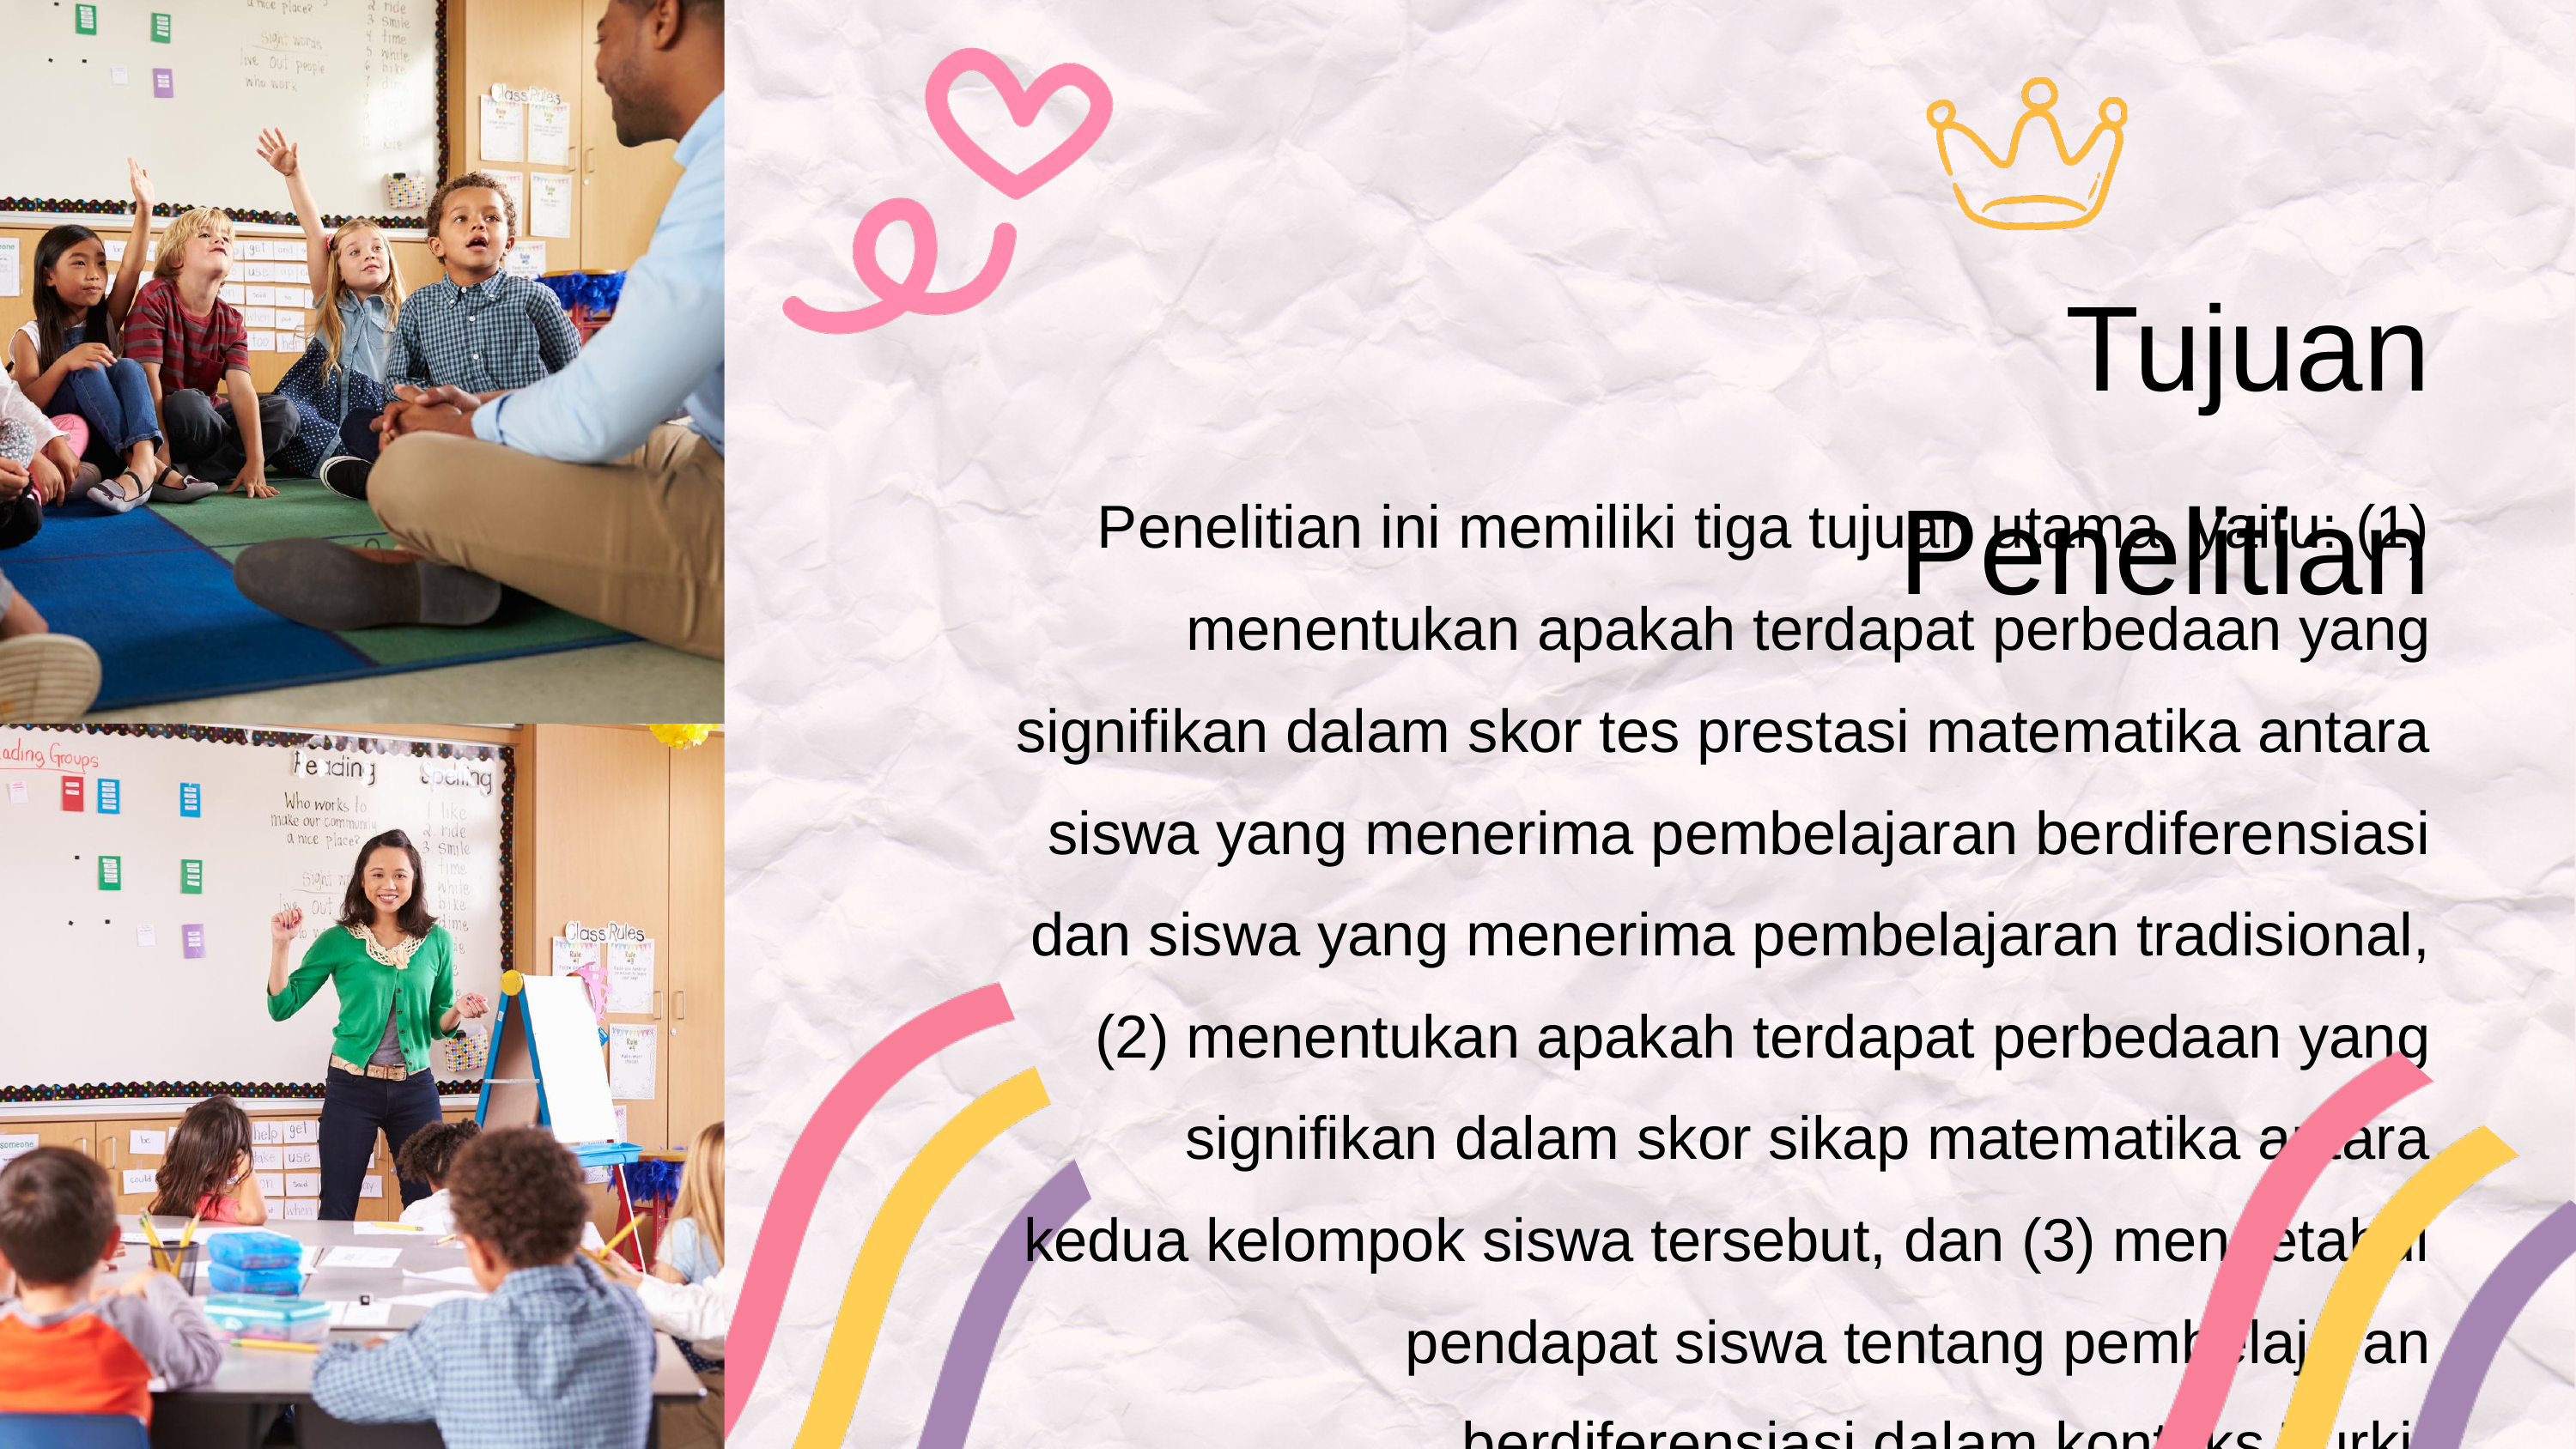

Tujuan Penelitian
Penelitian ini memiliki tiga tujuan utama, yaitu: (1) menentukan apakah terdapat perbedaan yang signifikan dalam skor tes prestasi matematika antara siswa yang menerima pembelajaran berdiferensiasi dan siswa yang menerima pembelajaran tradisional, (2) menentukan apakah terdapat perbedaan yang signifikan dalam skor sikap matematika antara kedua kelompok siswa tersebut, dan (3) mengetahui pendapat siswa tentang pembelajaran berdiferensiasi dalam konteks Turki.